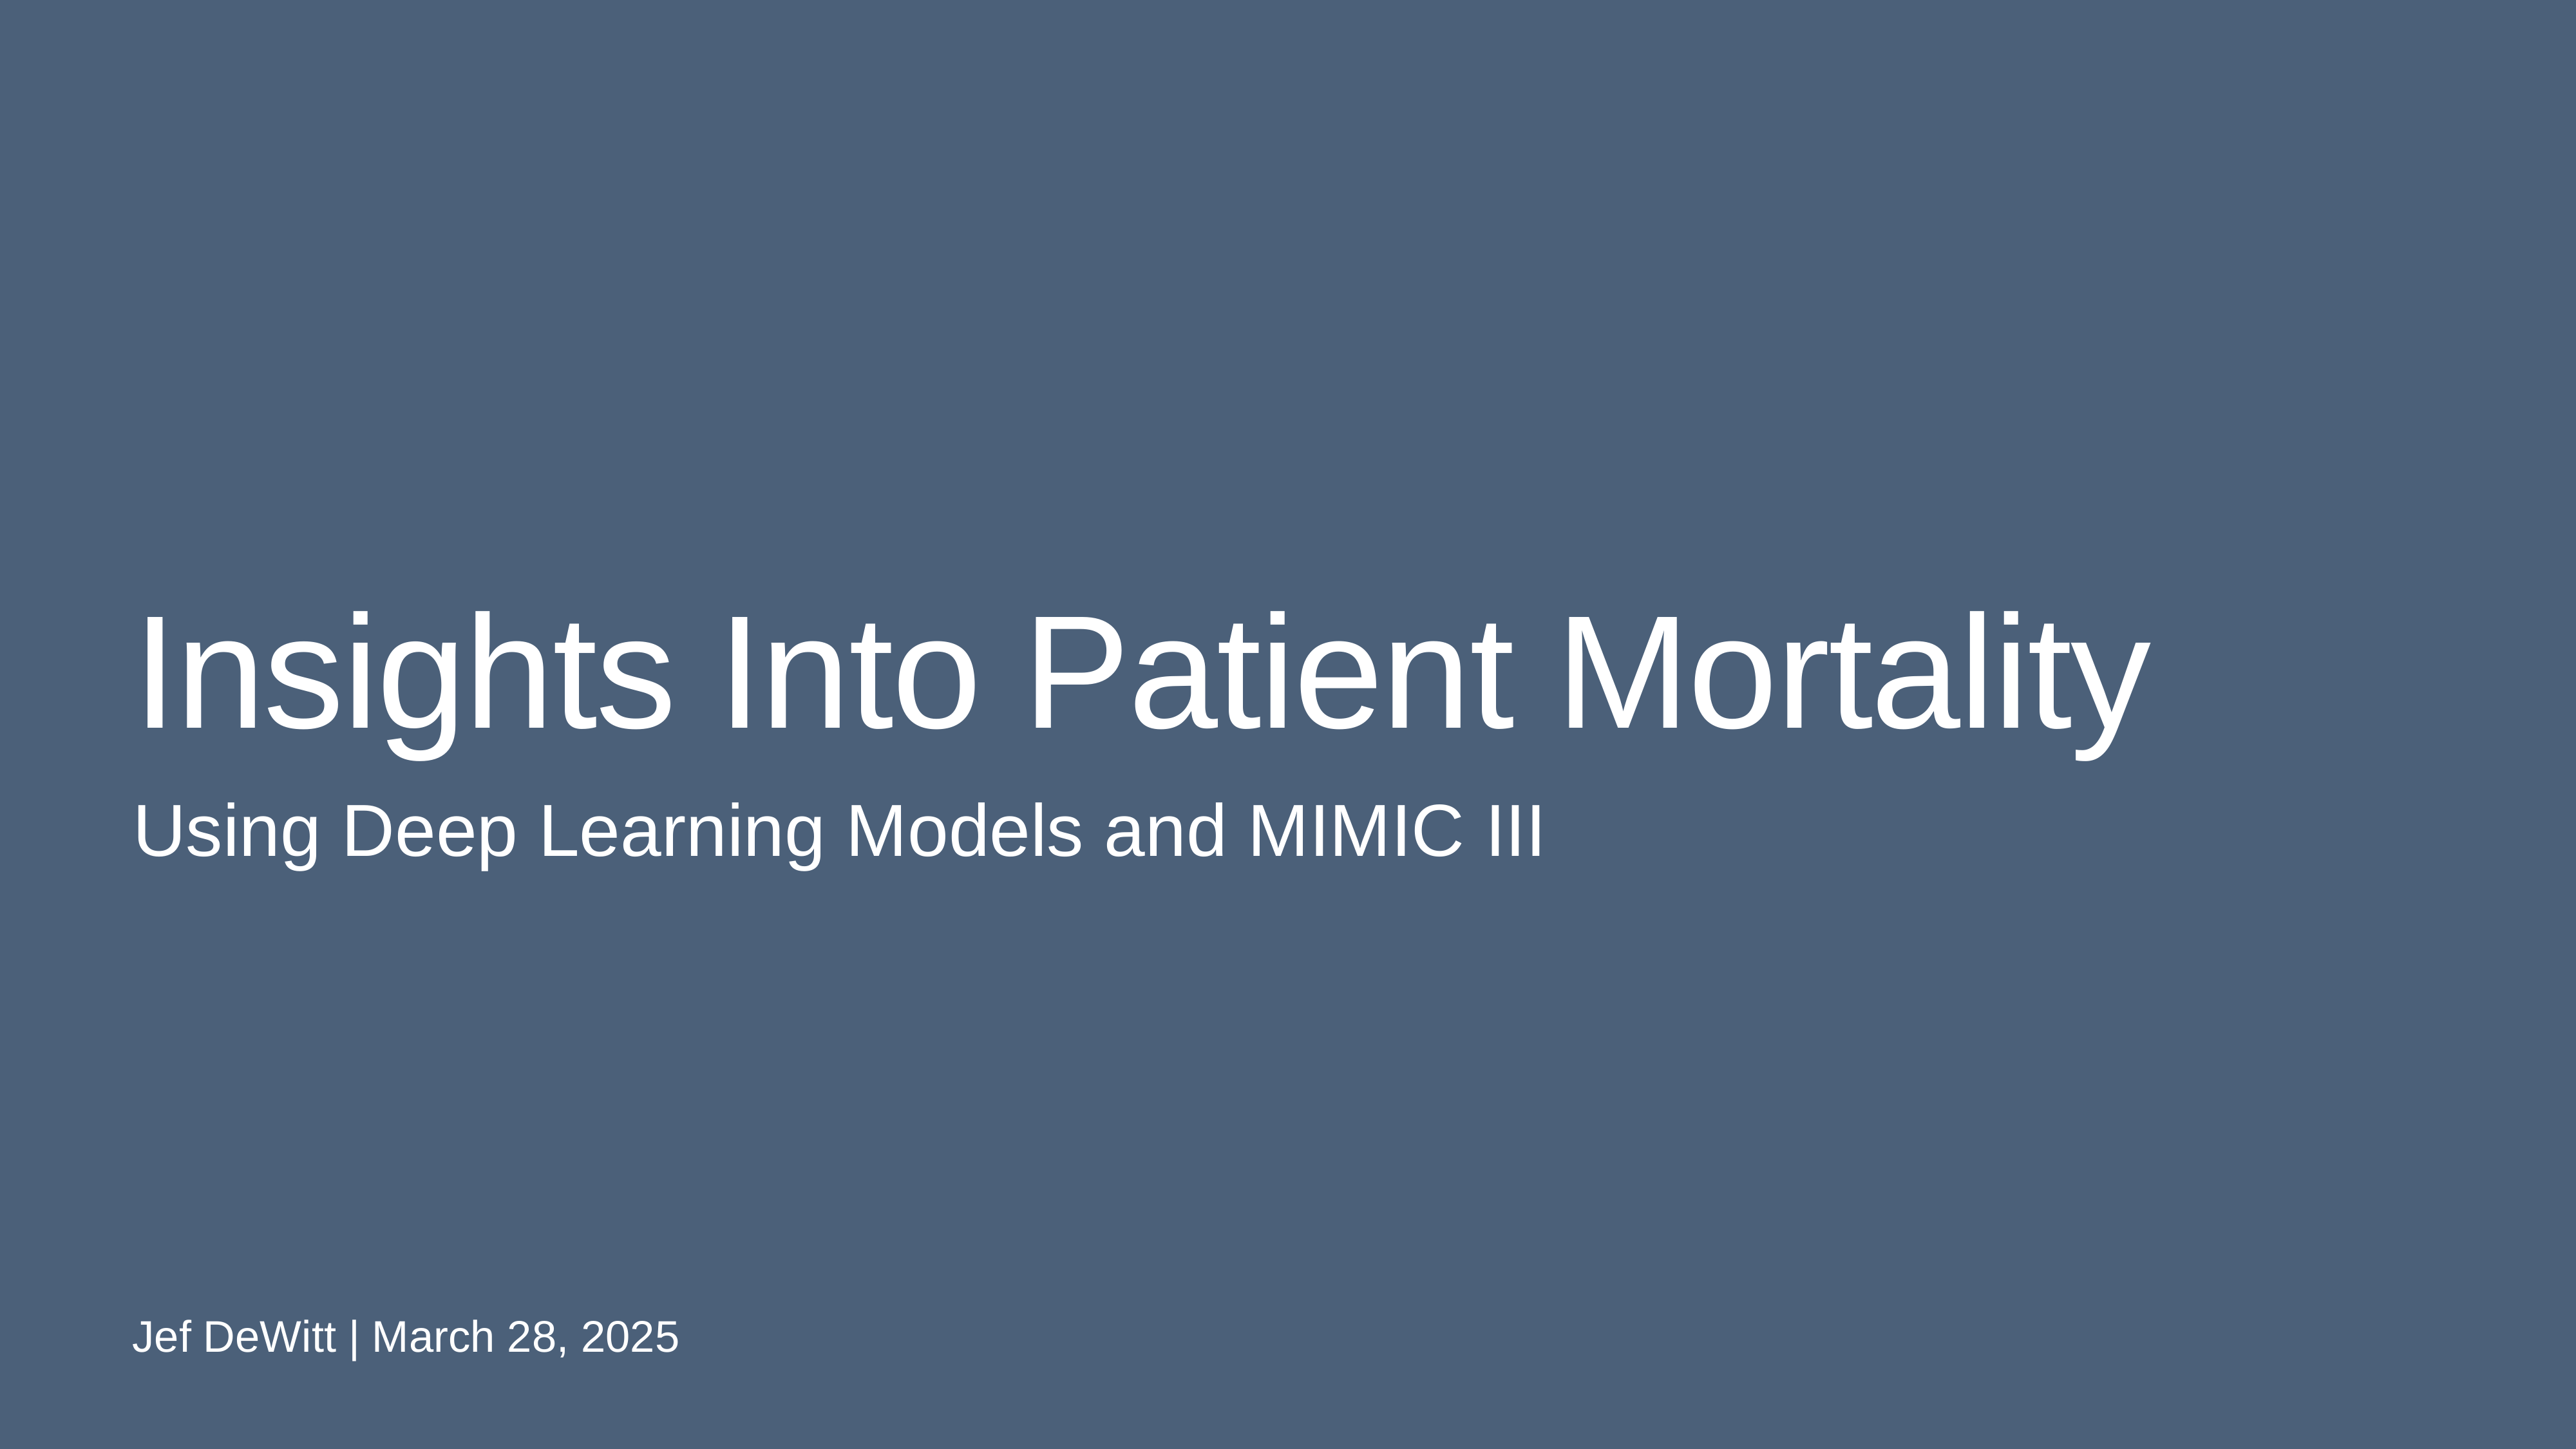

# Insights Into Patient Mortality
Using Deep Learning Models and MIMIC III
Jef DeWitt | March 28, 2025